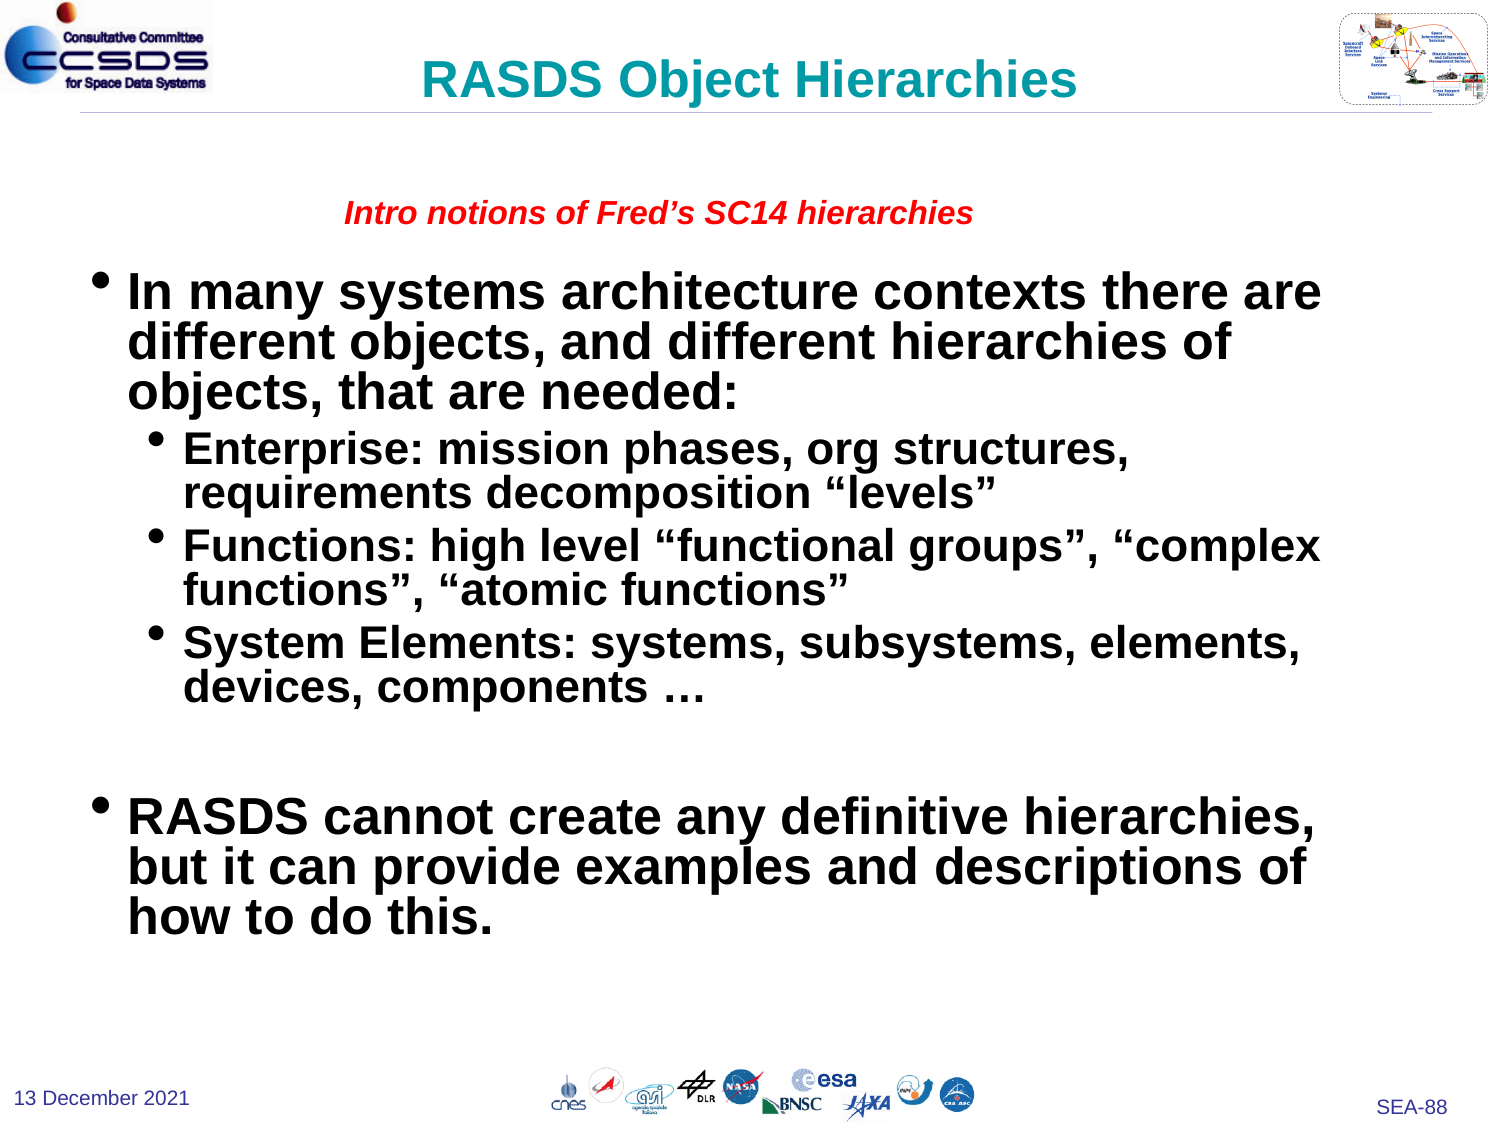

# RASDS Object Hierarchies
Intro notions of Fred’s SC14 hierarchies
In many systems architecture contexts there are different objects, and different hierarchies of objects, that are needed:
Enterprise: mission phases, org structures, requirements decomposition “levels”
Functions: high level “functional groups”, “complex functions”, “atomic functions”
System Elements: systems, subsystems, elements, devices, components …

RASDS cannot create any definitive hierarchies, but it can provide examples and descriptions of how to do this.
13 December 2021